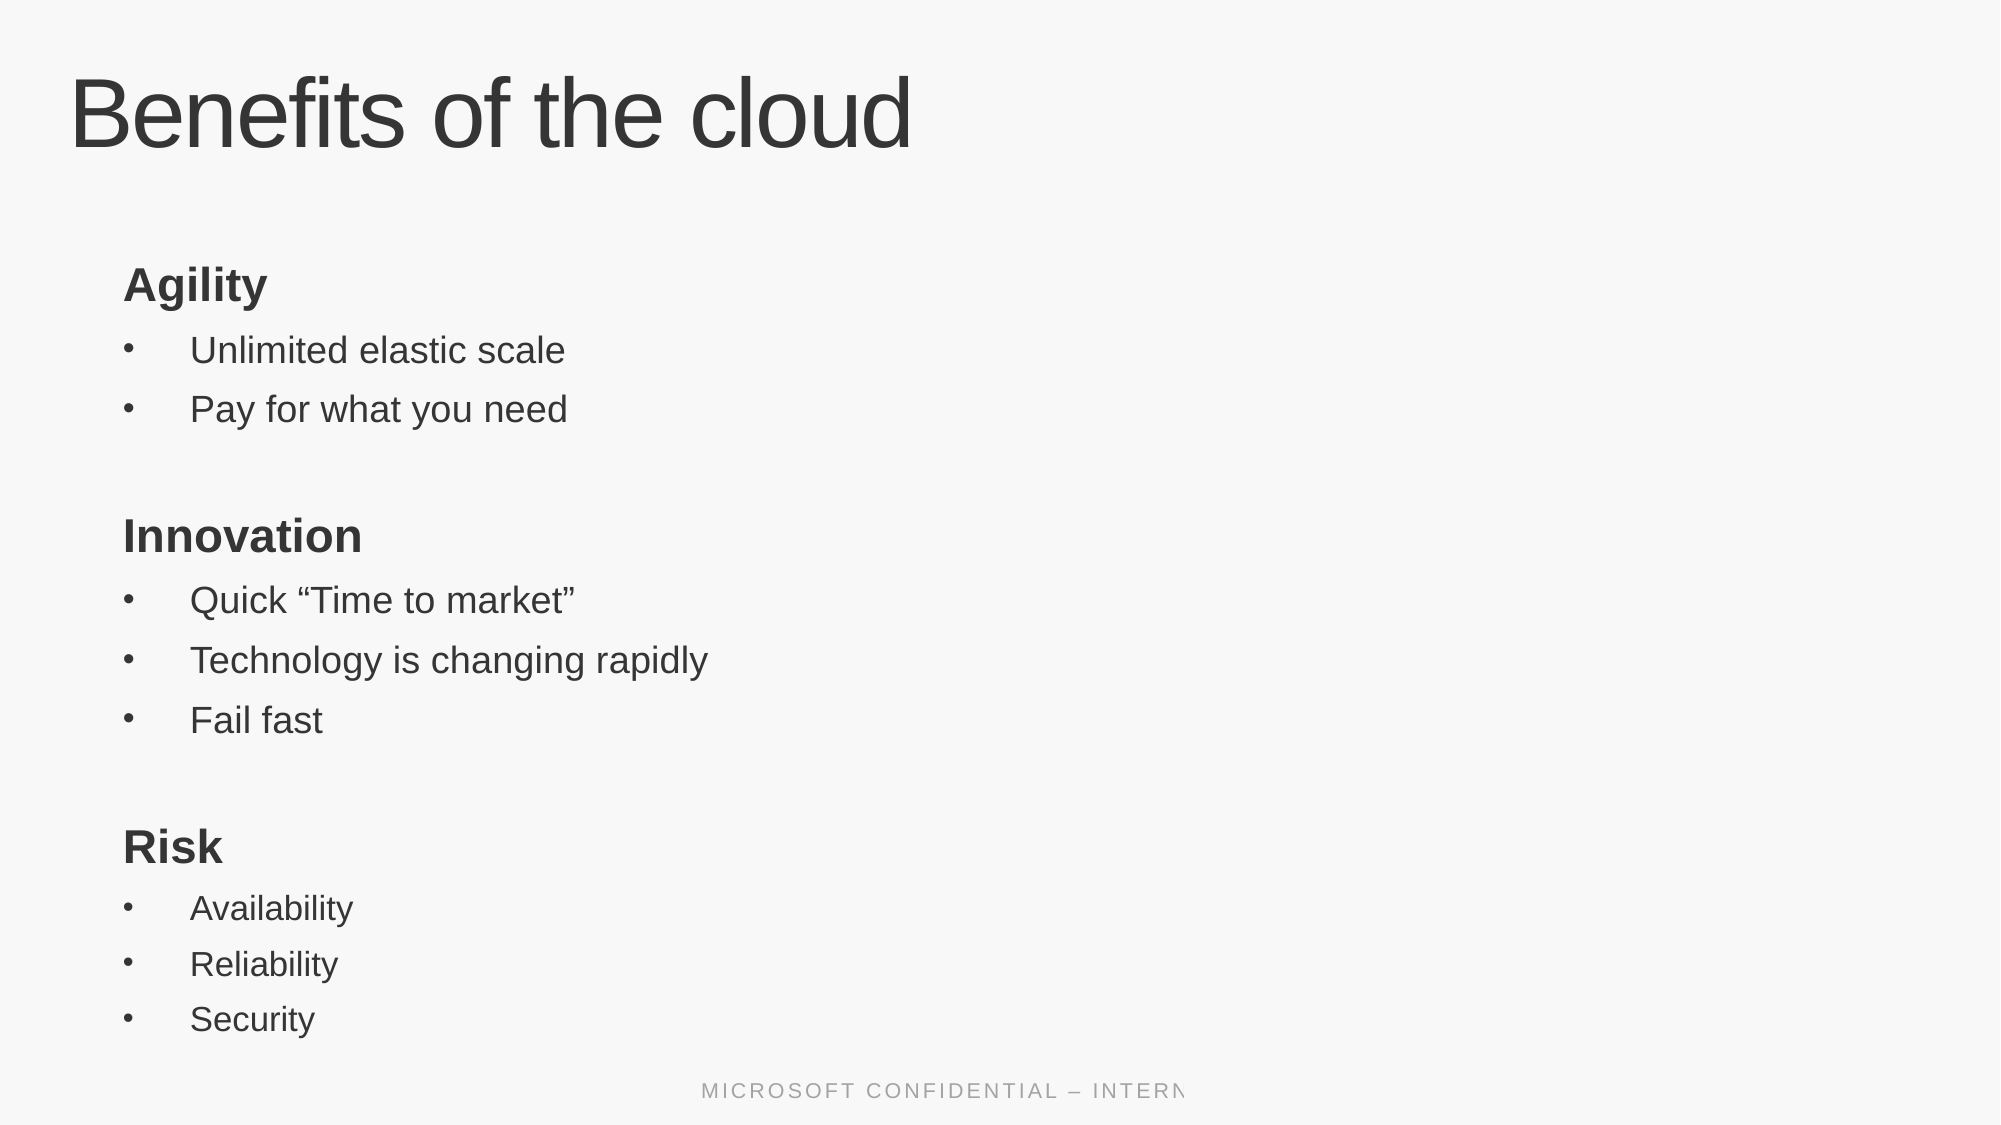

# Benefits of the cloud
Agility
Unlimited elastic scale
Pay for what you need

Innovation
Quick “Time to market”
Technology is changing rapidly
Fail fast

Risk
Availability
Reliability
Security